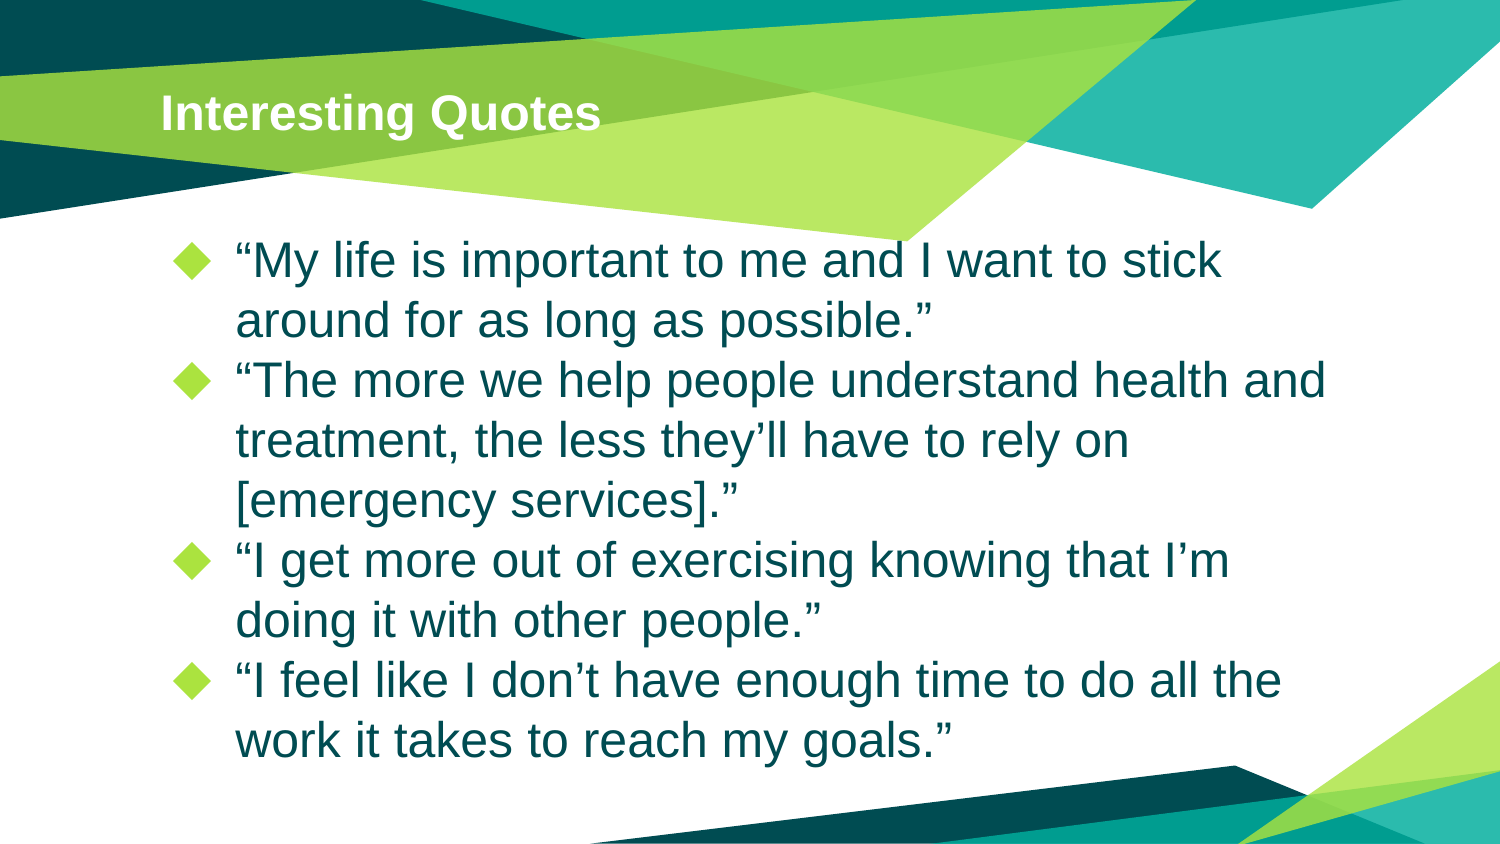

# Interesting Quotes
“My life is important to me and I want to stick around for as long as possible.”
“The more we help people understand health and treatment, the less they’ll have to rely on [emergency services].”
“I get more out of exercising knowing that I’m doing it with other people.”
“I feel like I don’t have enough time to do all the work it takes to reach my goals.”